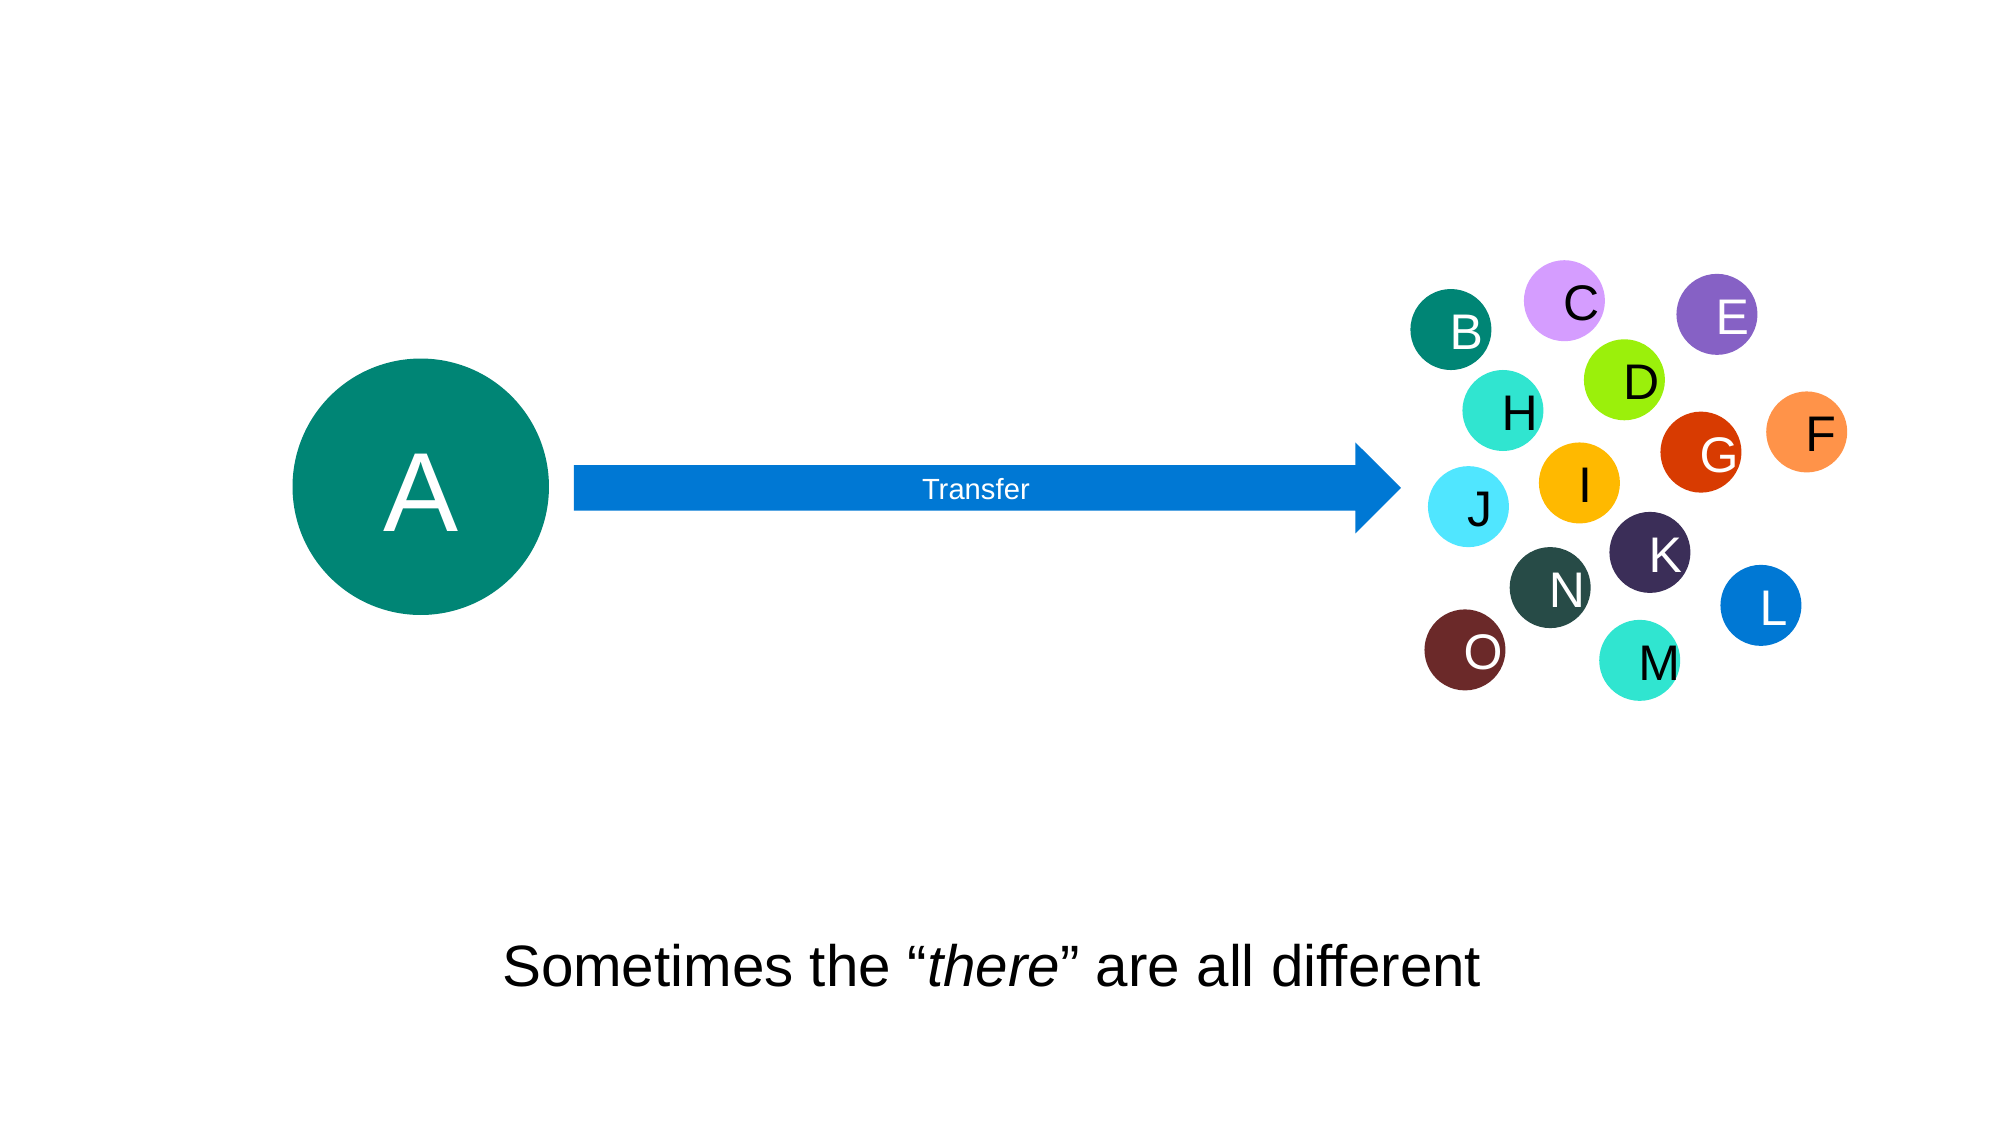

#
C
E
B
D
A
H
F
G
Transfer
I
J
K
N
L
O
M
Sometimes the “there” are all different